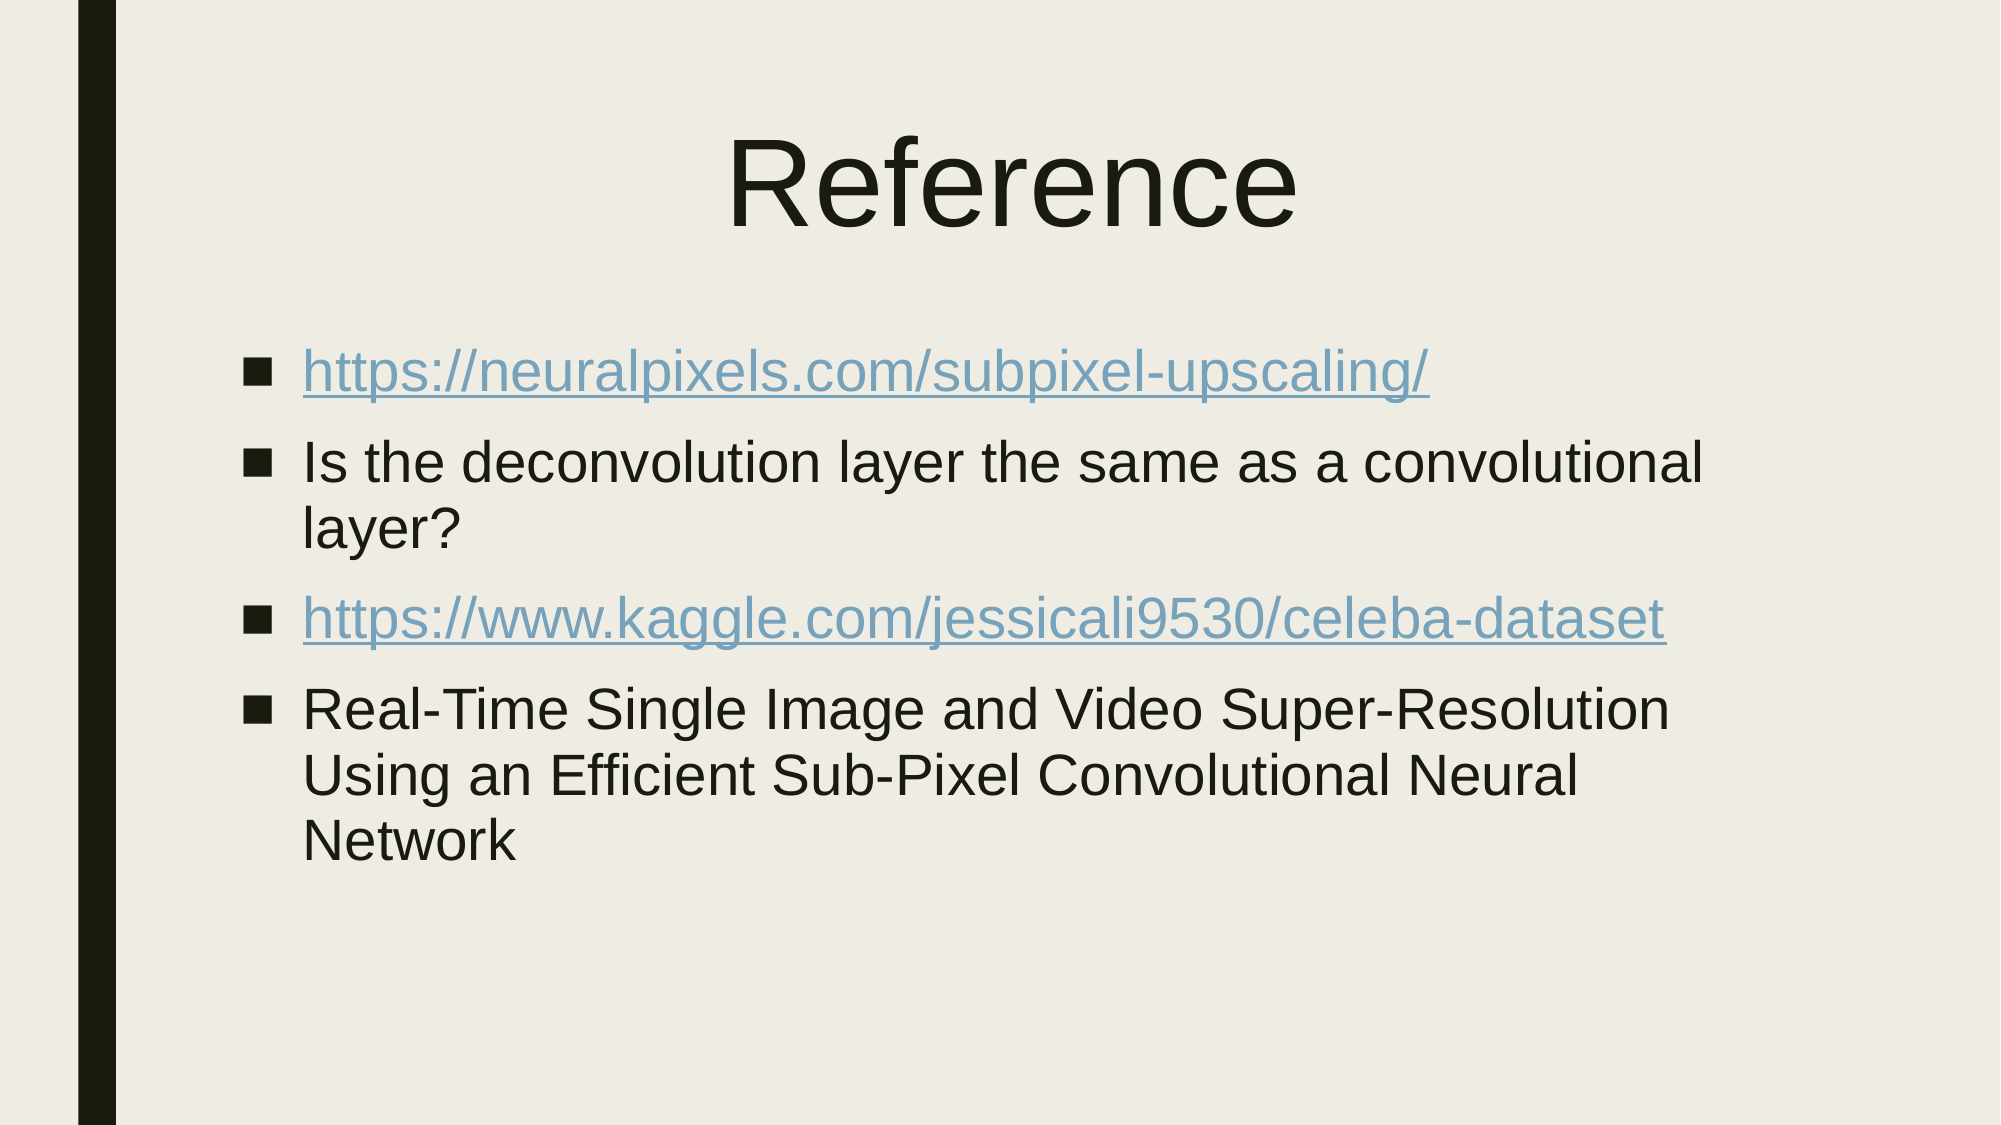

# Reference
https://neuralpixels.com/subpixel-upscaling/
Is the deconvolution layer the same as a convolutional layer?
https://www.kaggle.com/jessicali9530/celeba-dataset
Real-Time Single Image and Video Super-Resolution Using an Efficient Sub-Pixel Convolutional Neural Network